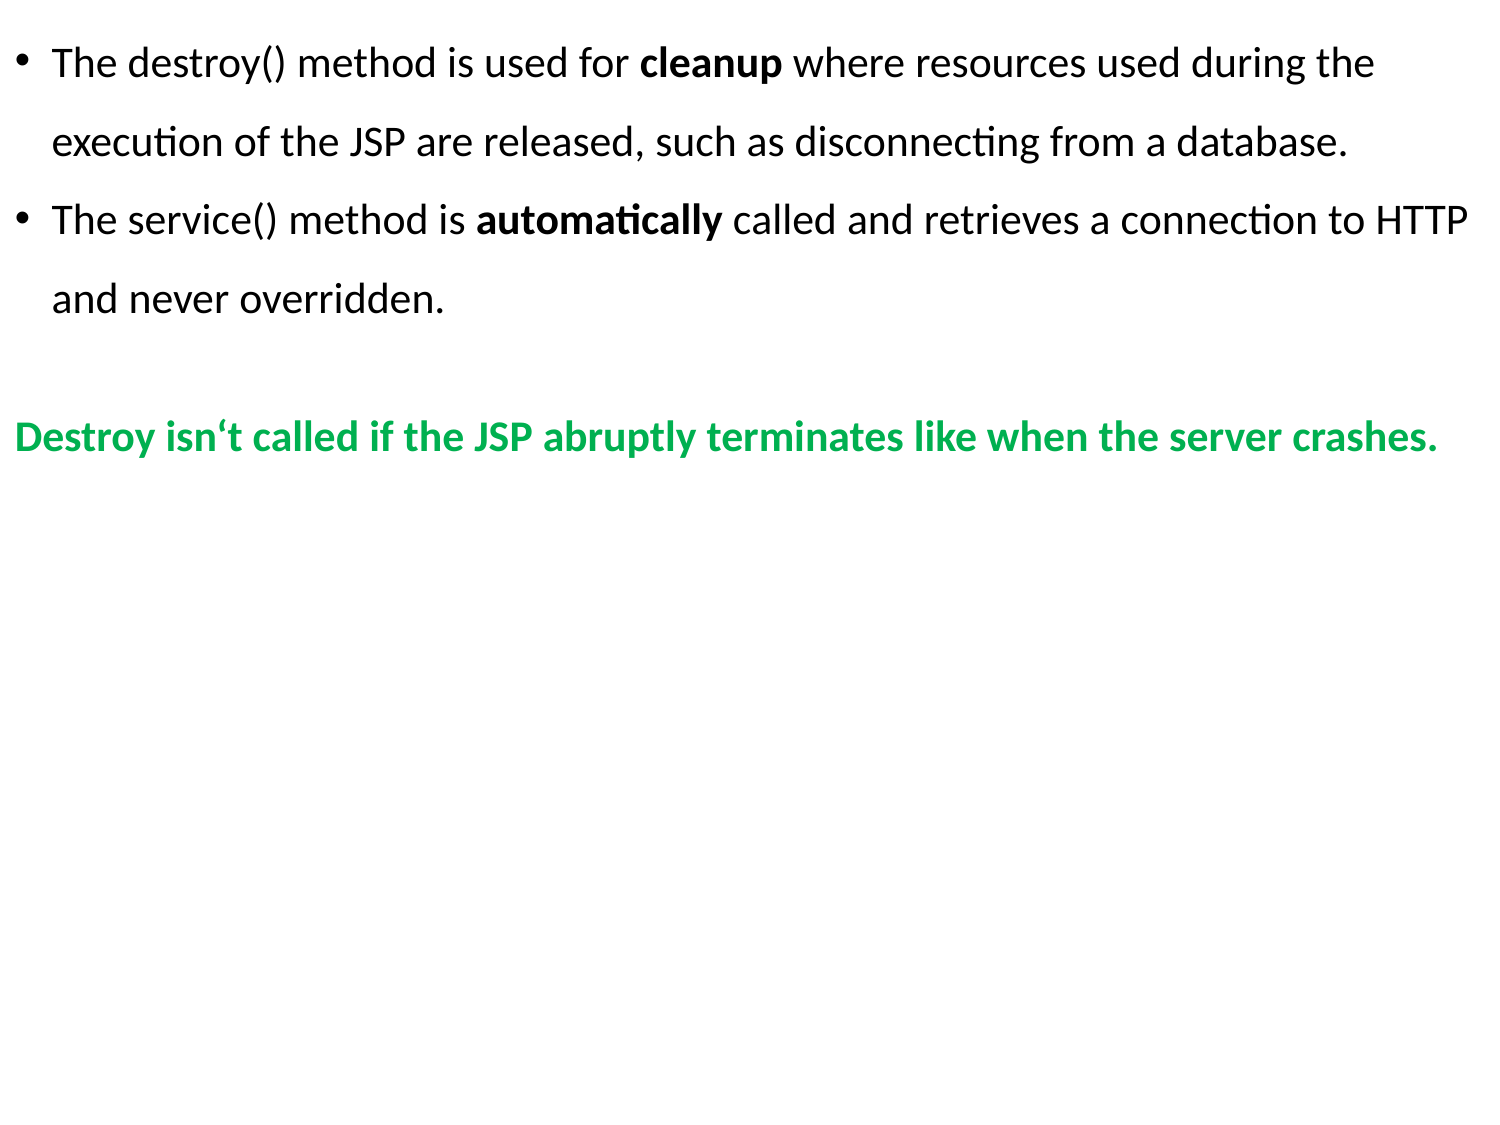

The destroy() method is used for cleanup where resources used during the execution of the JSP are released, such as disconnecting from a database.
The service() method is automatically called and retrieves a connection to HTTP and never overridden.
Destroy isn‘t called if the JSP abruptly terminates like when the server crashes.